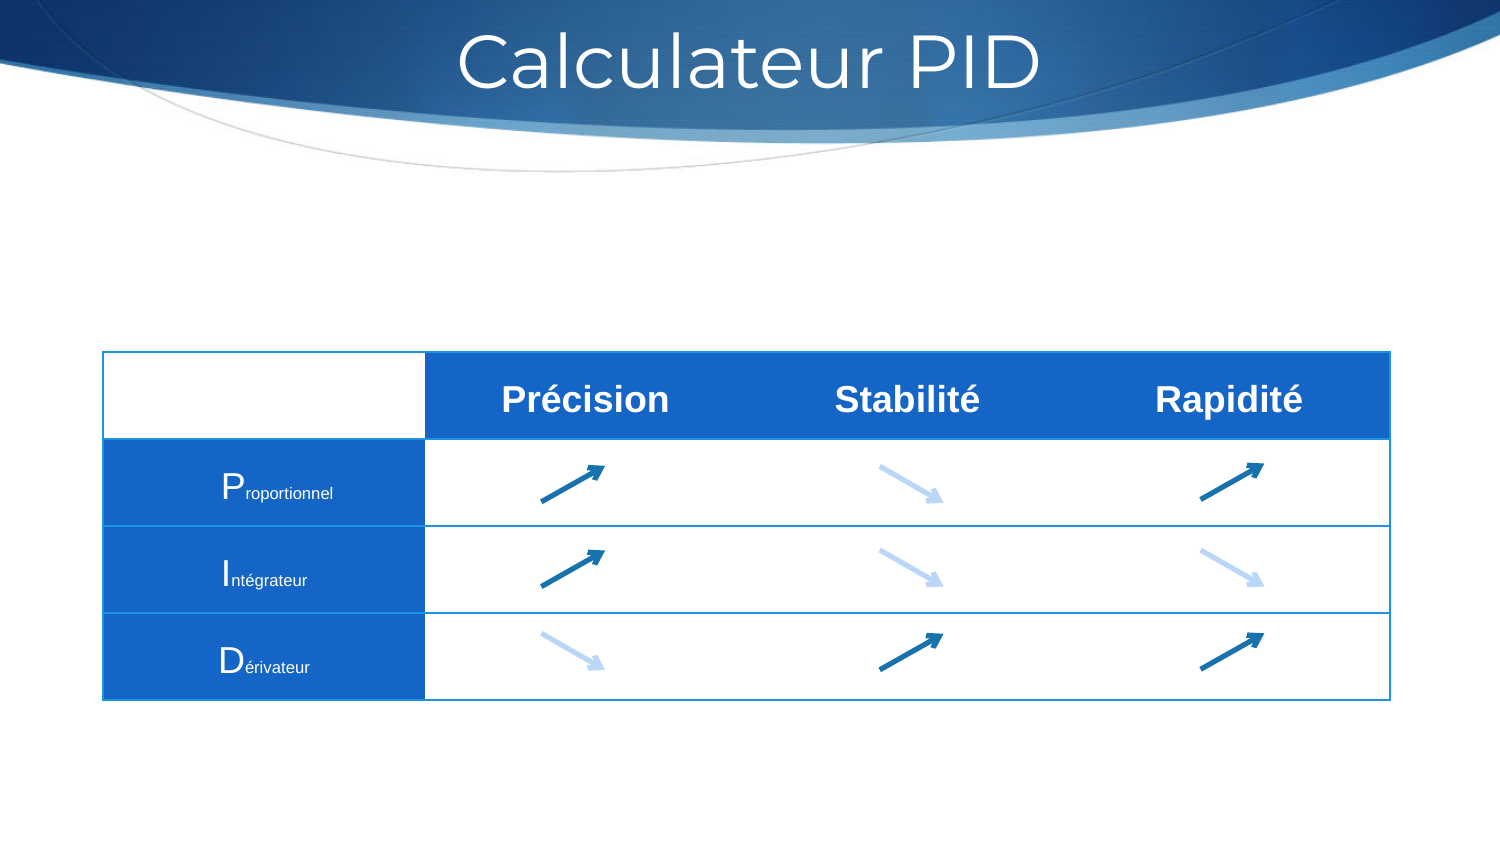

Calculateur PID
|  | Précision | Stabilité | Rapidité |
| --- | --- | --- | --- |
| Proportionnel |  |  |  |
| Intégrateur |  |  |  |
| Dérivateur |  |  |  |